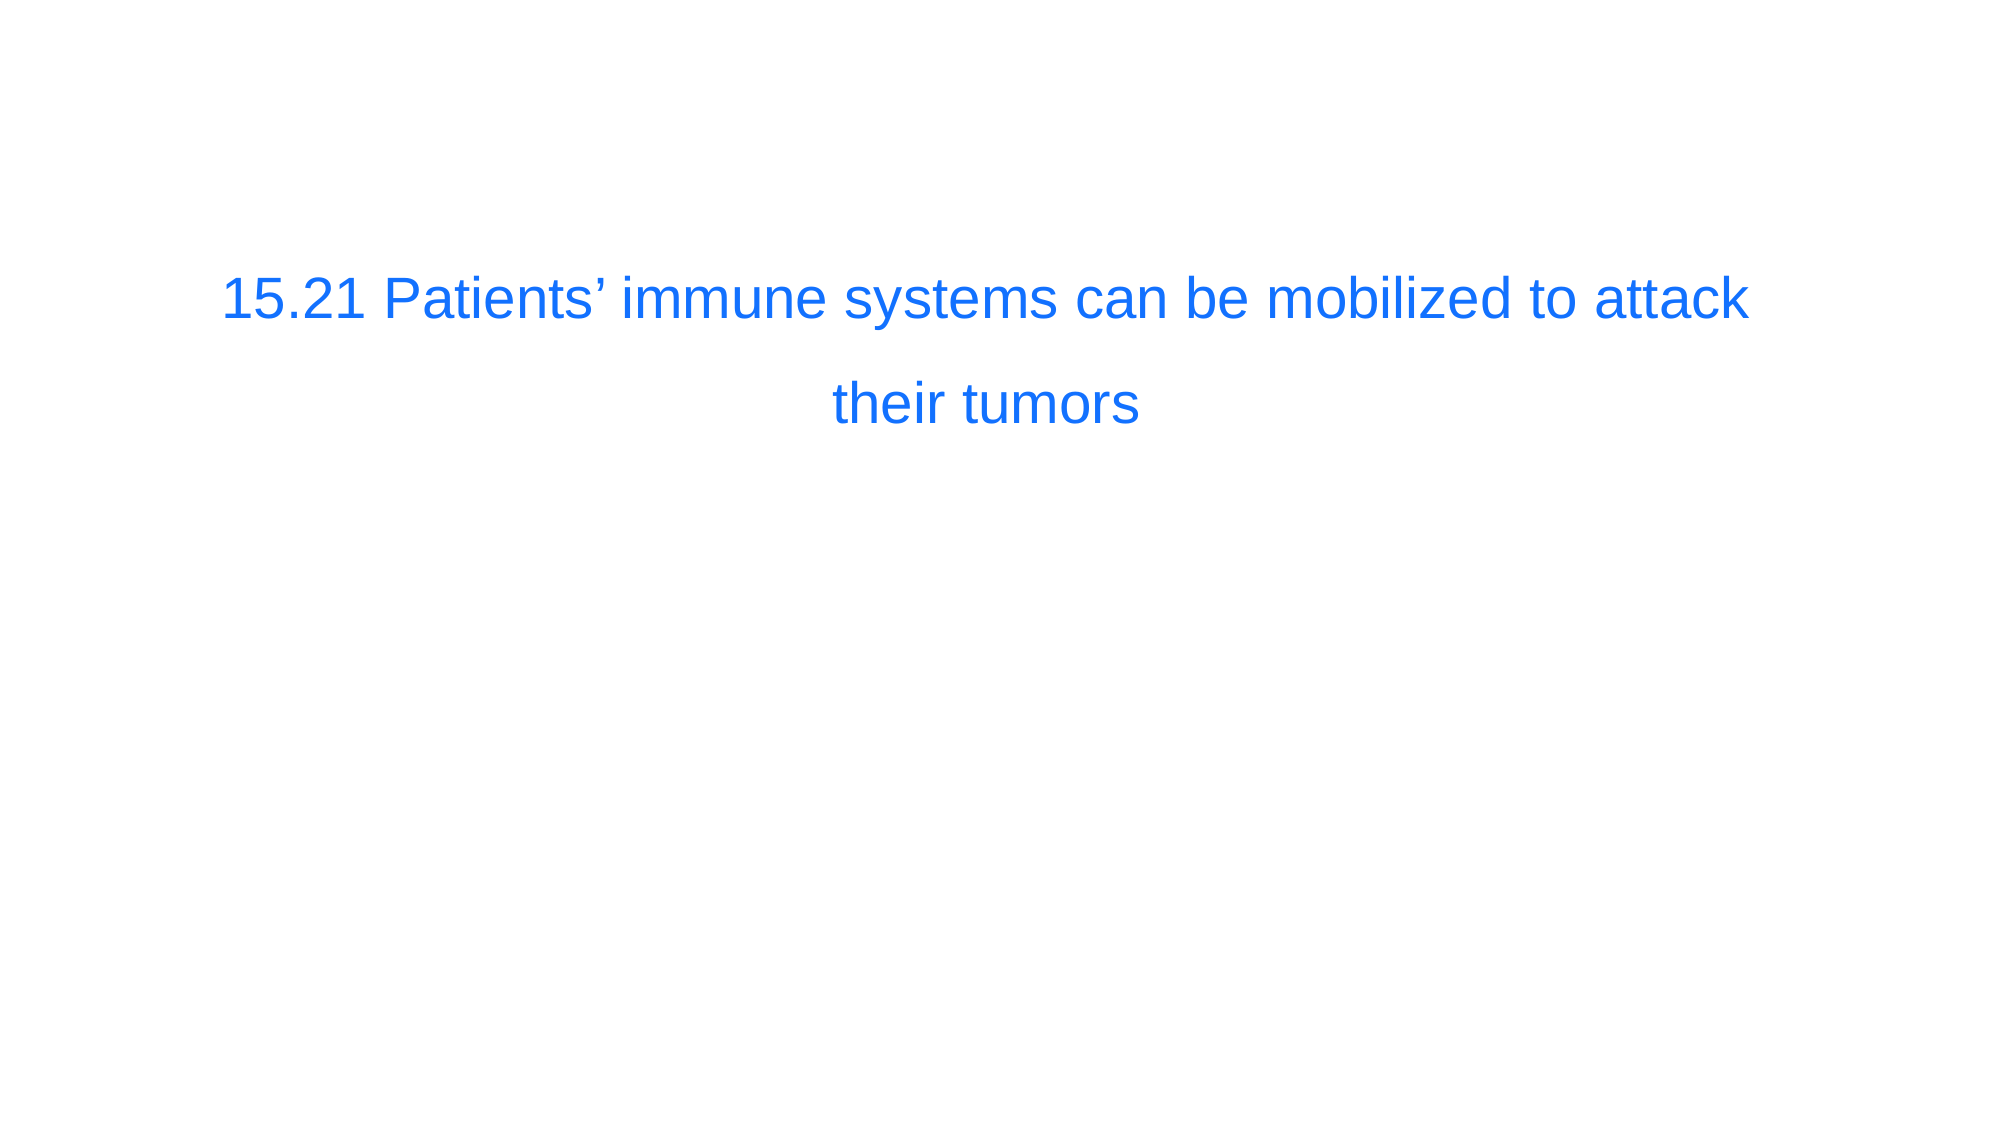

15.21 Patients’ immune systems can be mobilized to attack their tumors